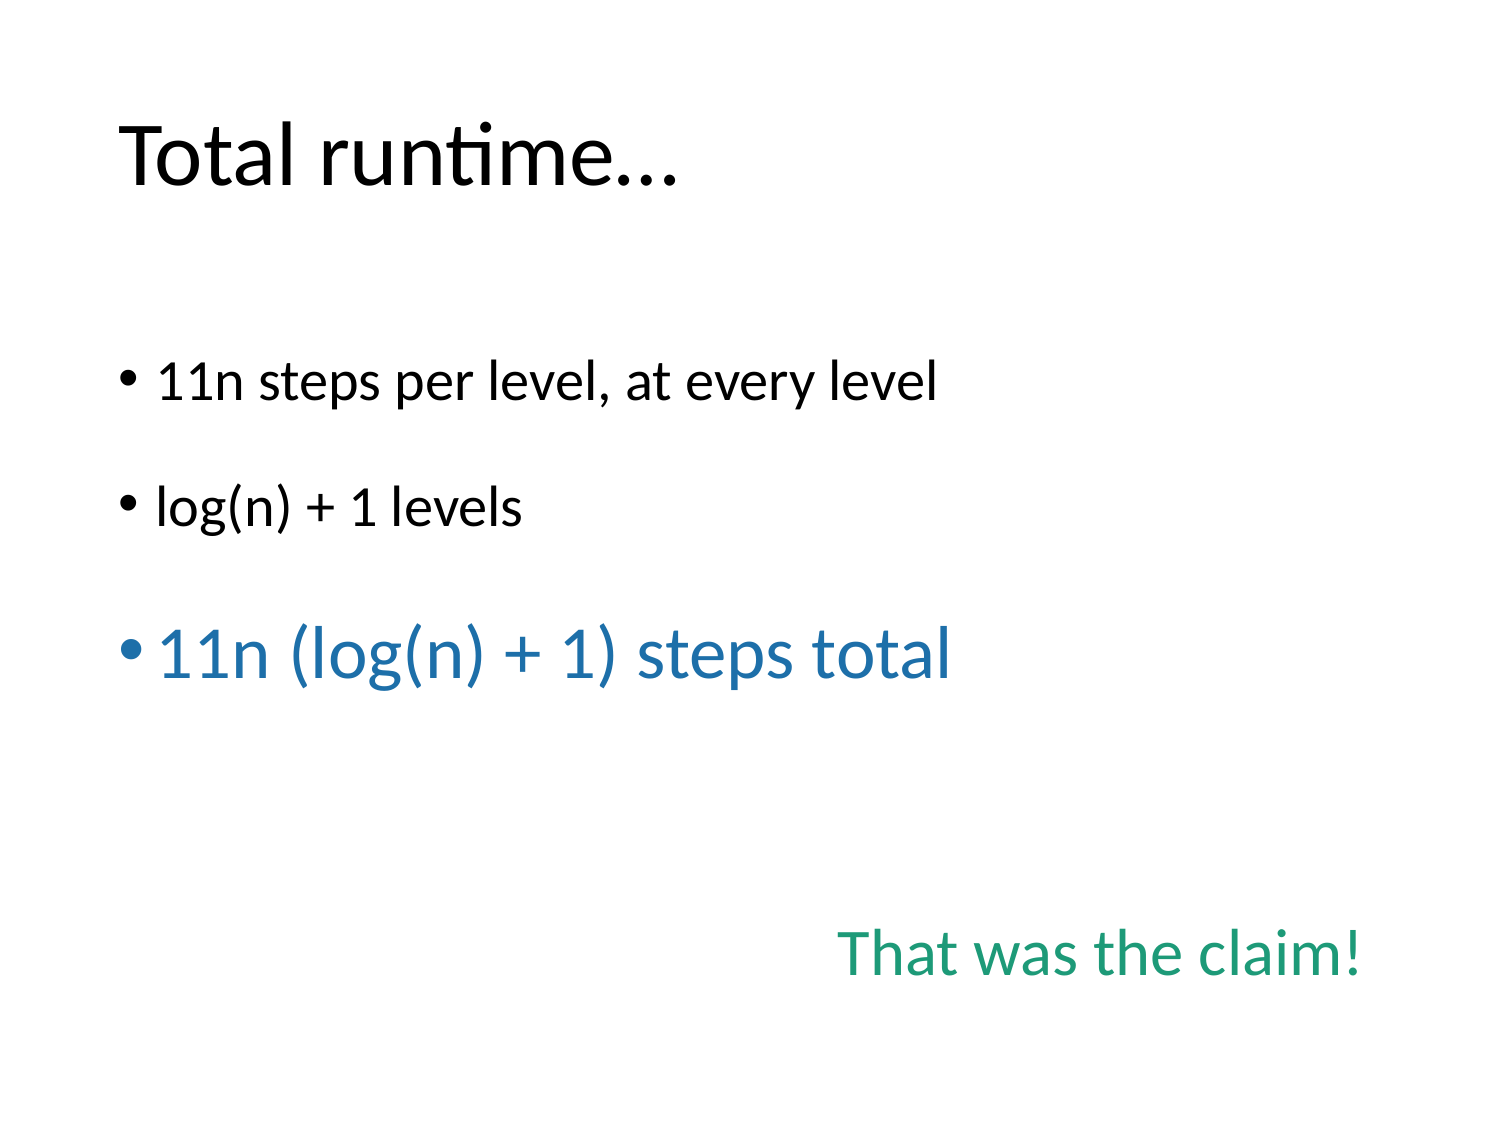

# Total runtime…
11n steps per level, at every level
log(n) + 1 levels
11n (log(n) + 1) steps total

That was the claim!